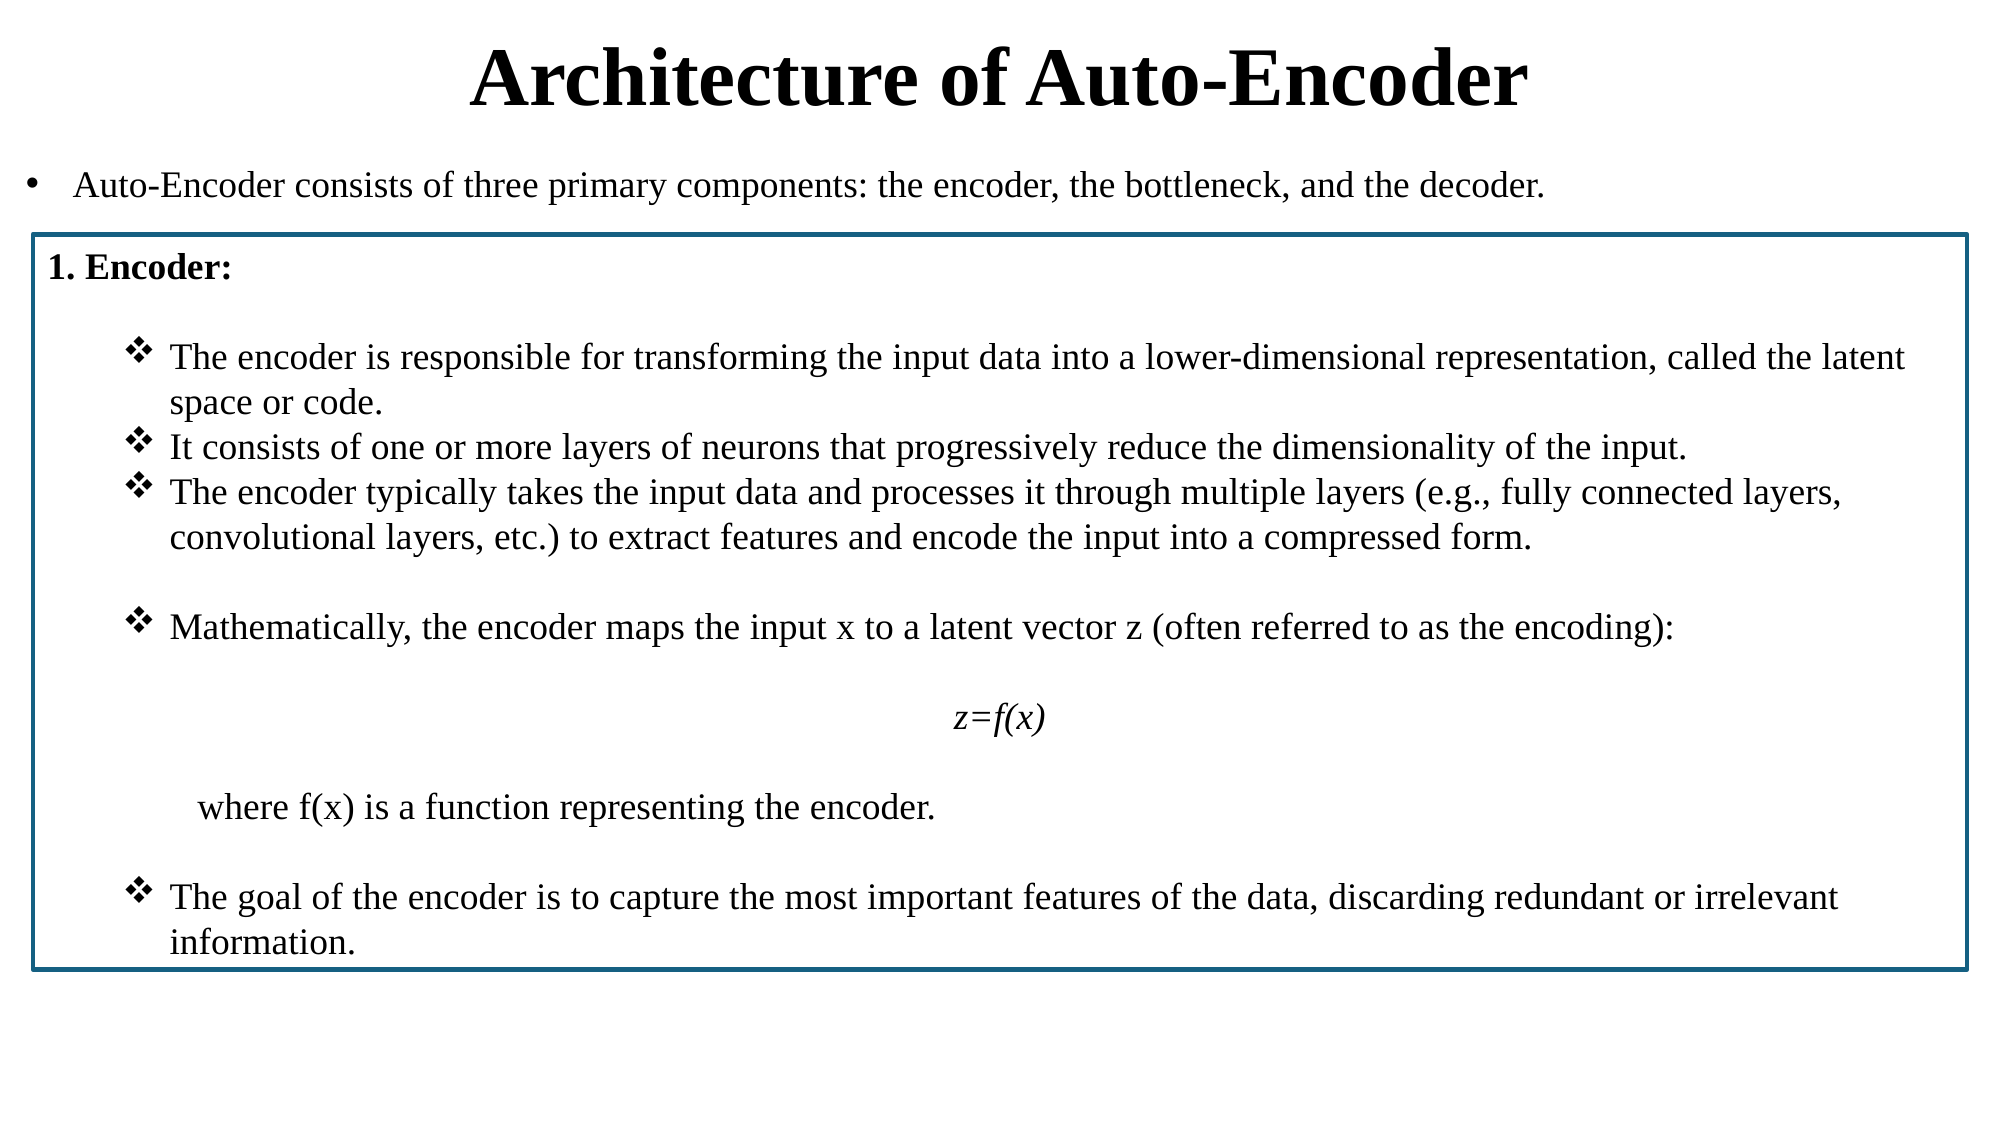

Architecture of Auto-Encoder
Auto-Encoder consists of three primary components: the encoder, the bottleneck, and the decoder.
1. Encoder:

The encoder is responsible for transforming the input data into a lower-dimensional representation, called the latent space or code.
It consists of one or more layers of neurons that progressively reduce the dimensionality of the input.
The encoder typically takes the input data and processes it through multiple layers (e.g., fully connected layers, convolutional layers, etc.) to extract features and encode the input into a compressed form.

Mathematically, the encoder maps the input x to a latent vector z (often referred to as the encoding):

z=f(x)

	where f(x) is a function representing the encoder.

The goal of the encoder is to capture the most important features of the data, discarding redundant or irrelevant information.